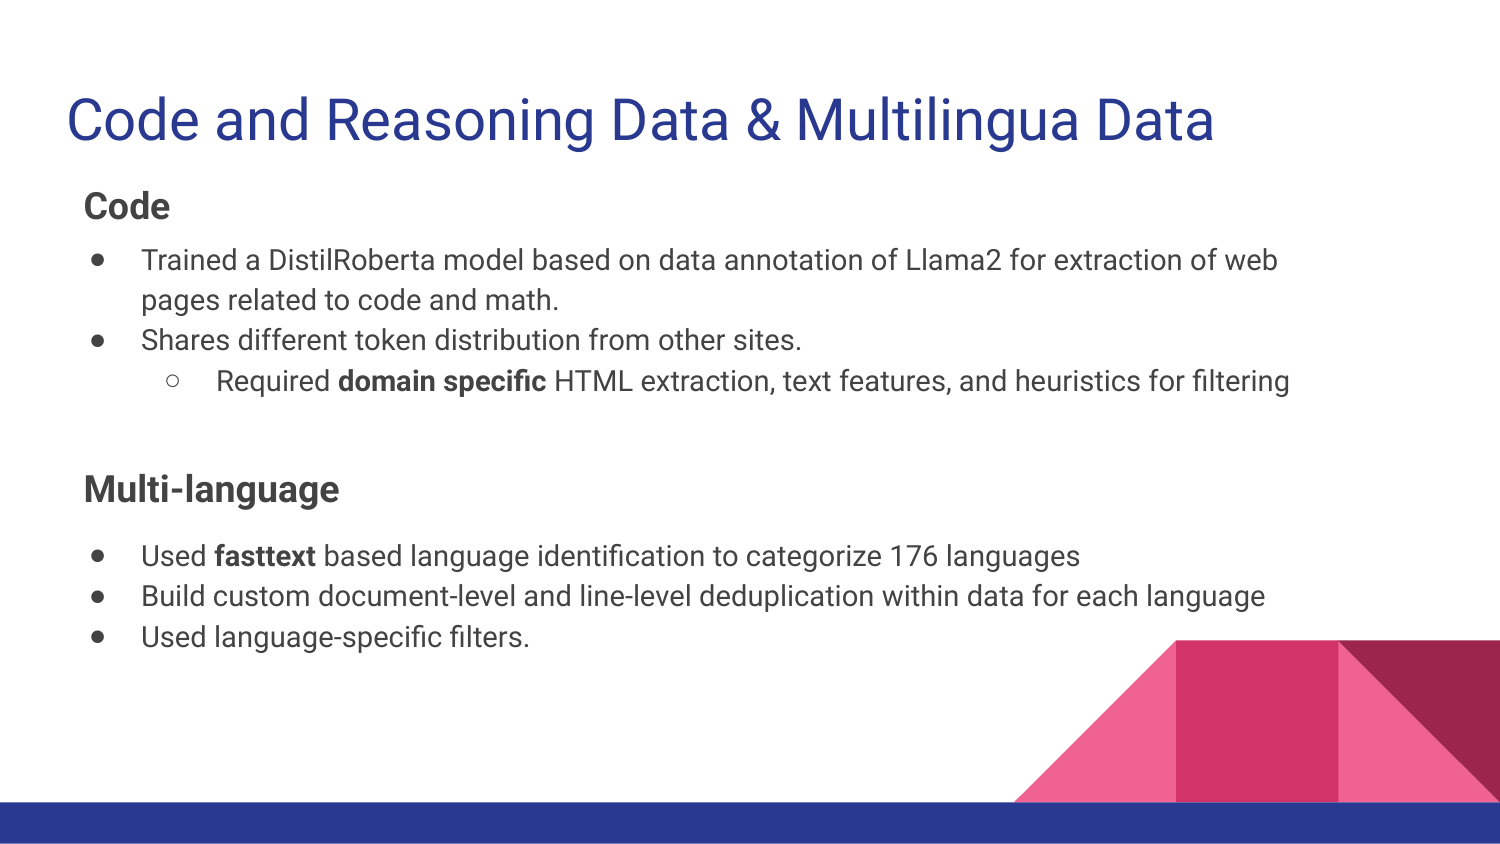

# Code and Reasoning Data & Multilingua Data
Code
Trained a DistilRoberta model based on data annotation of Llama2 for extraction of web pages related to code and math.
Shares different token distribution from other sites.
Required domain specific HTML extraction, text features, and heuristics for filtering
Multi-language
Used fasttext based language identification to categorize 176 languages
Build custom document-level and line-level deduplication within data for each language
Used language-specific filters.